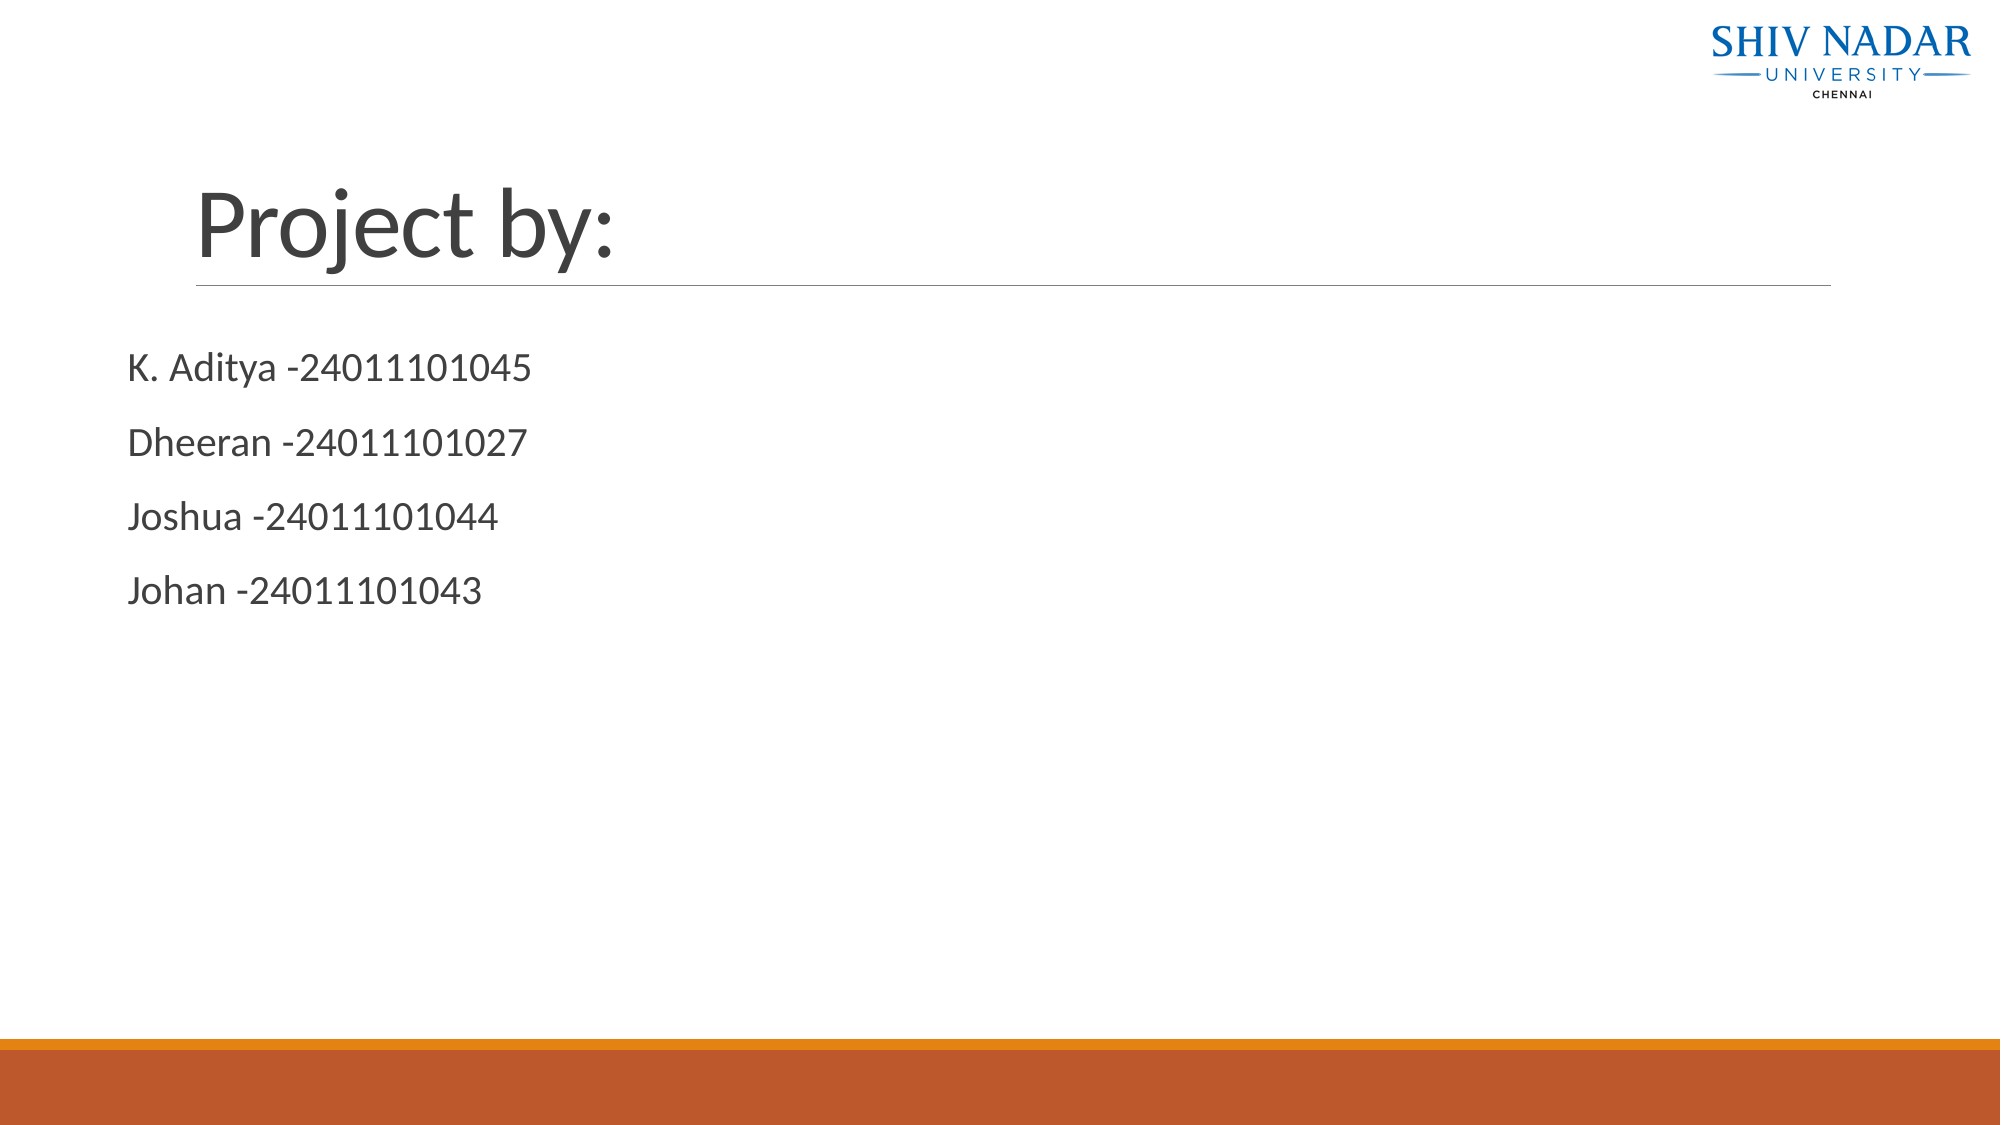

# Project by:
K. Aditya -24011101045
Dheeran -24011101027
Joshua -24011101044
Johan -24011101043